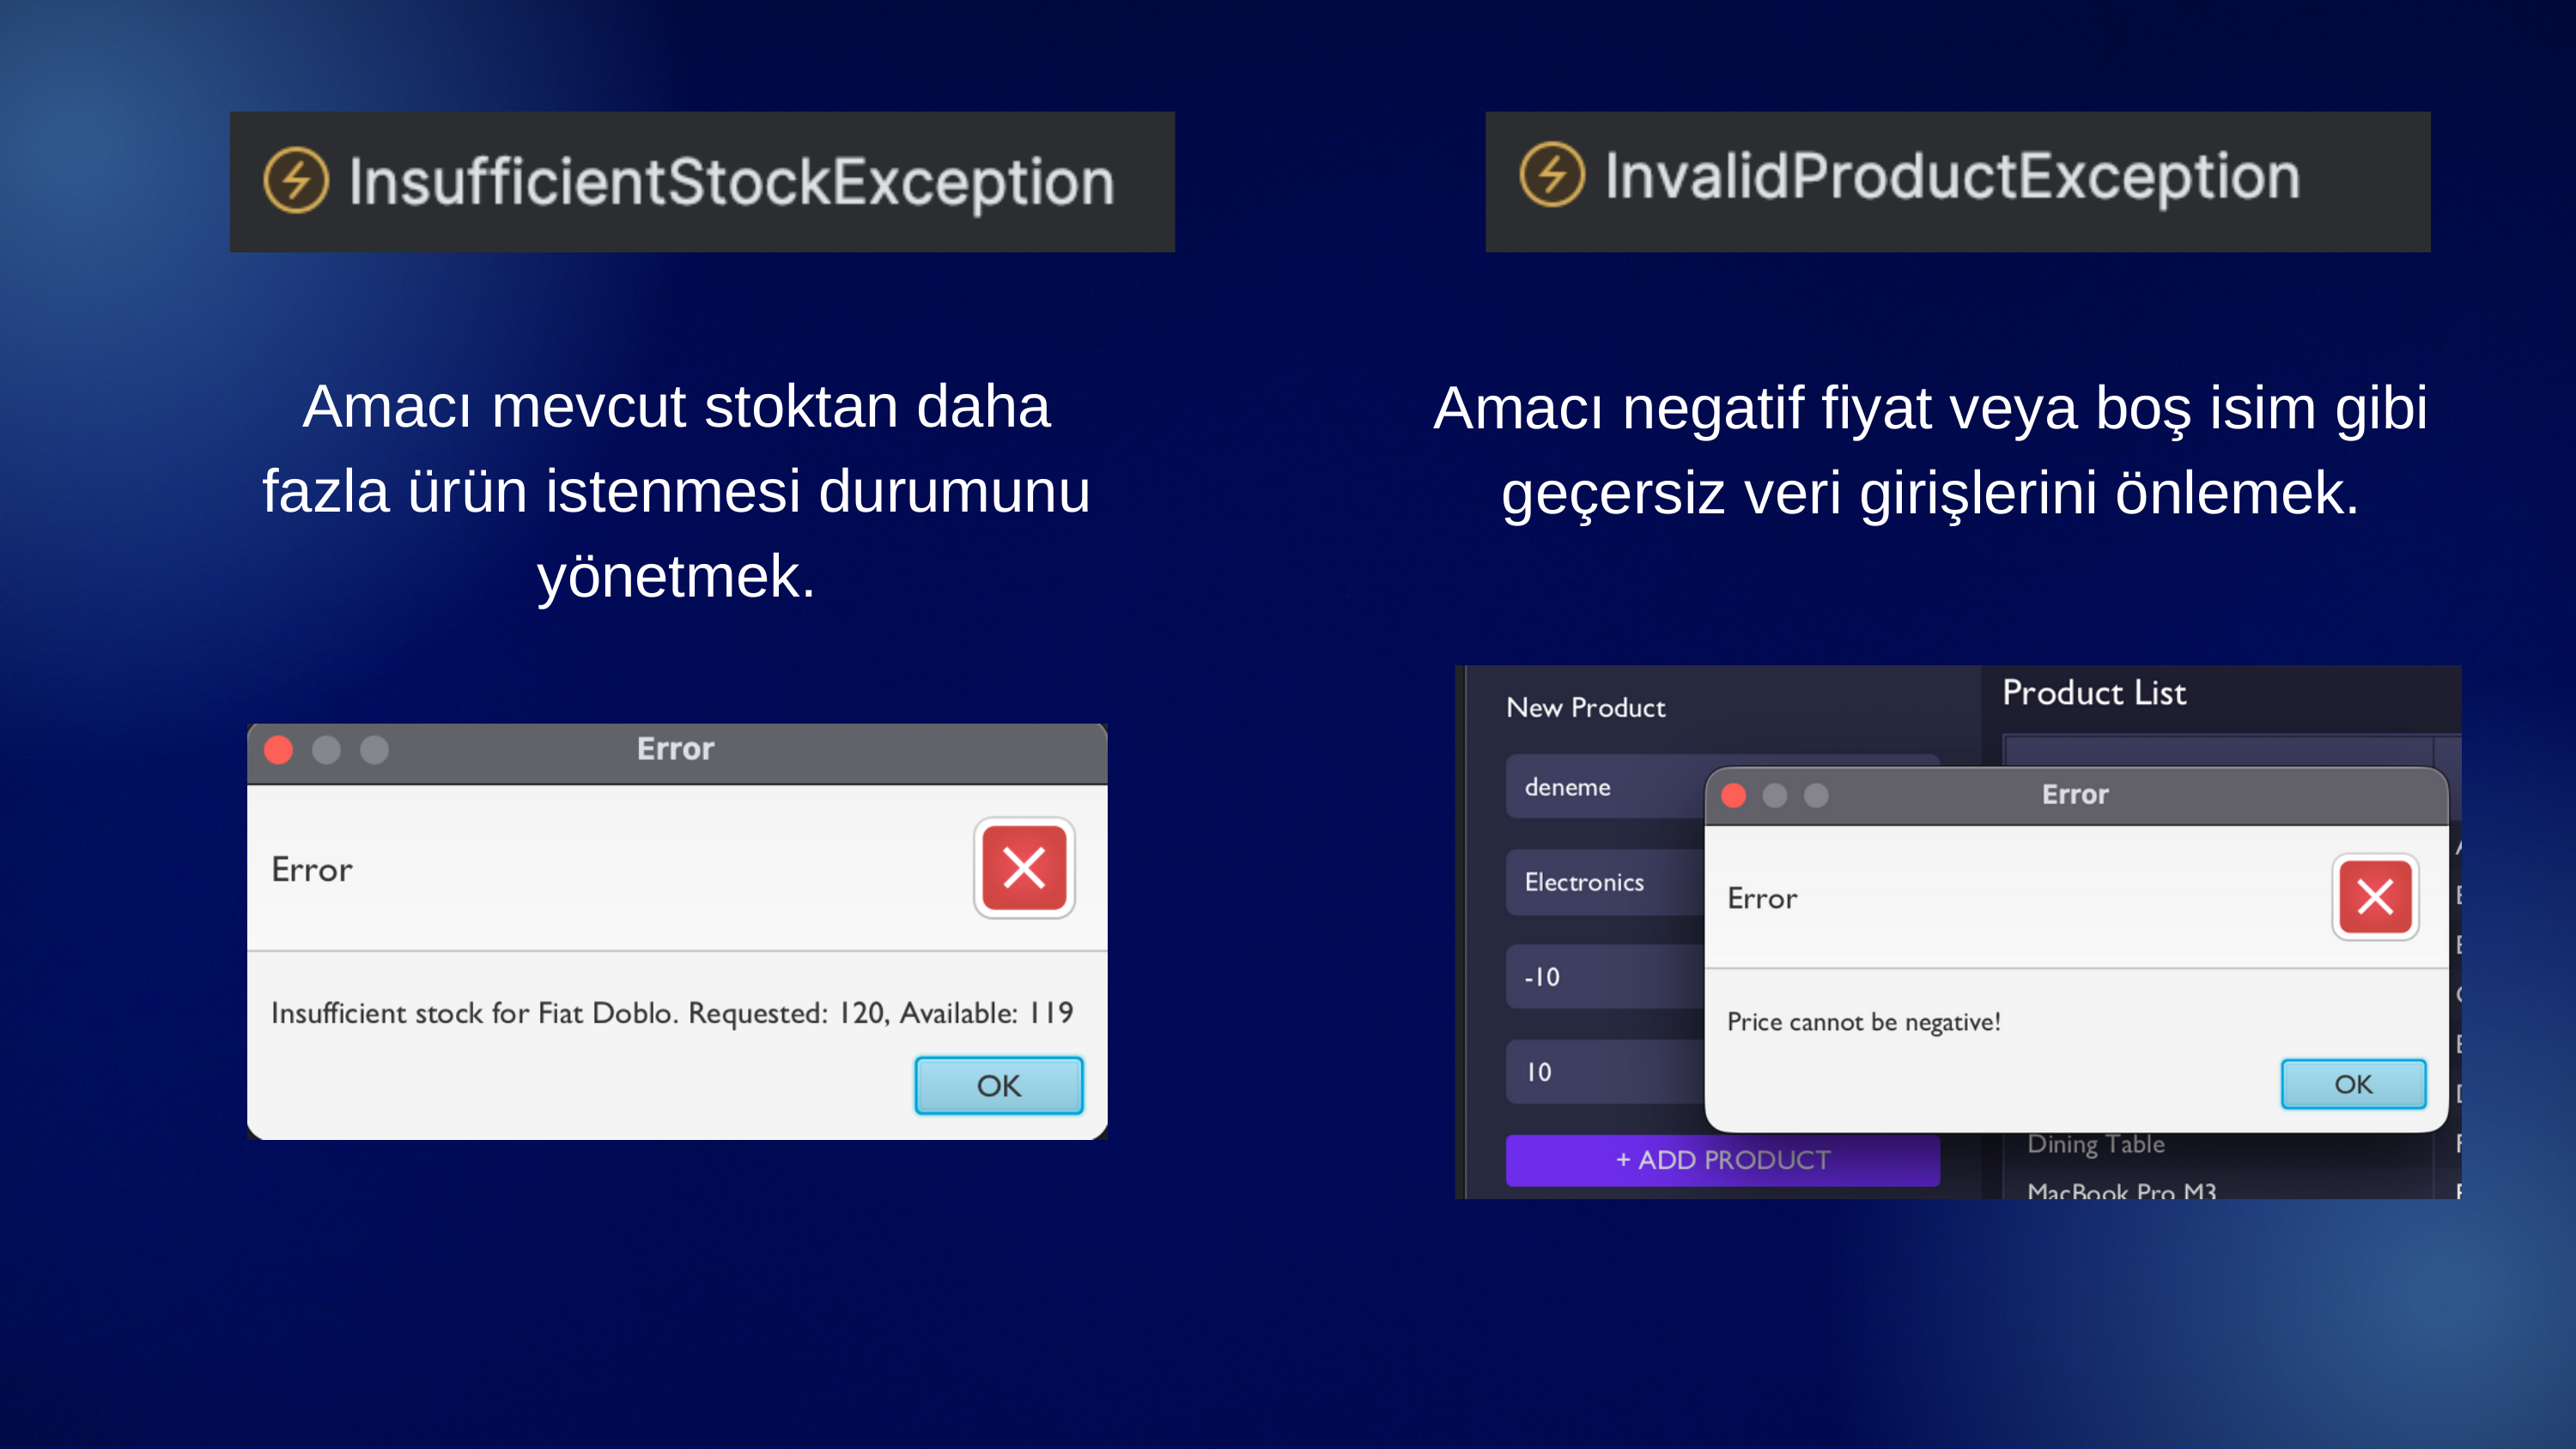

Amacı mevcut stoktan daha fazla ürün istenmesi durumunu yönetmek.
Amacı negatif fiyat veya boş isim gibi geçersiz veri girişlerini önlemek.